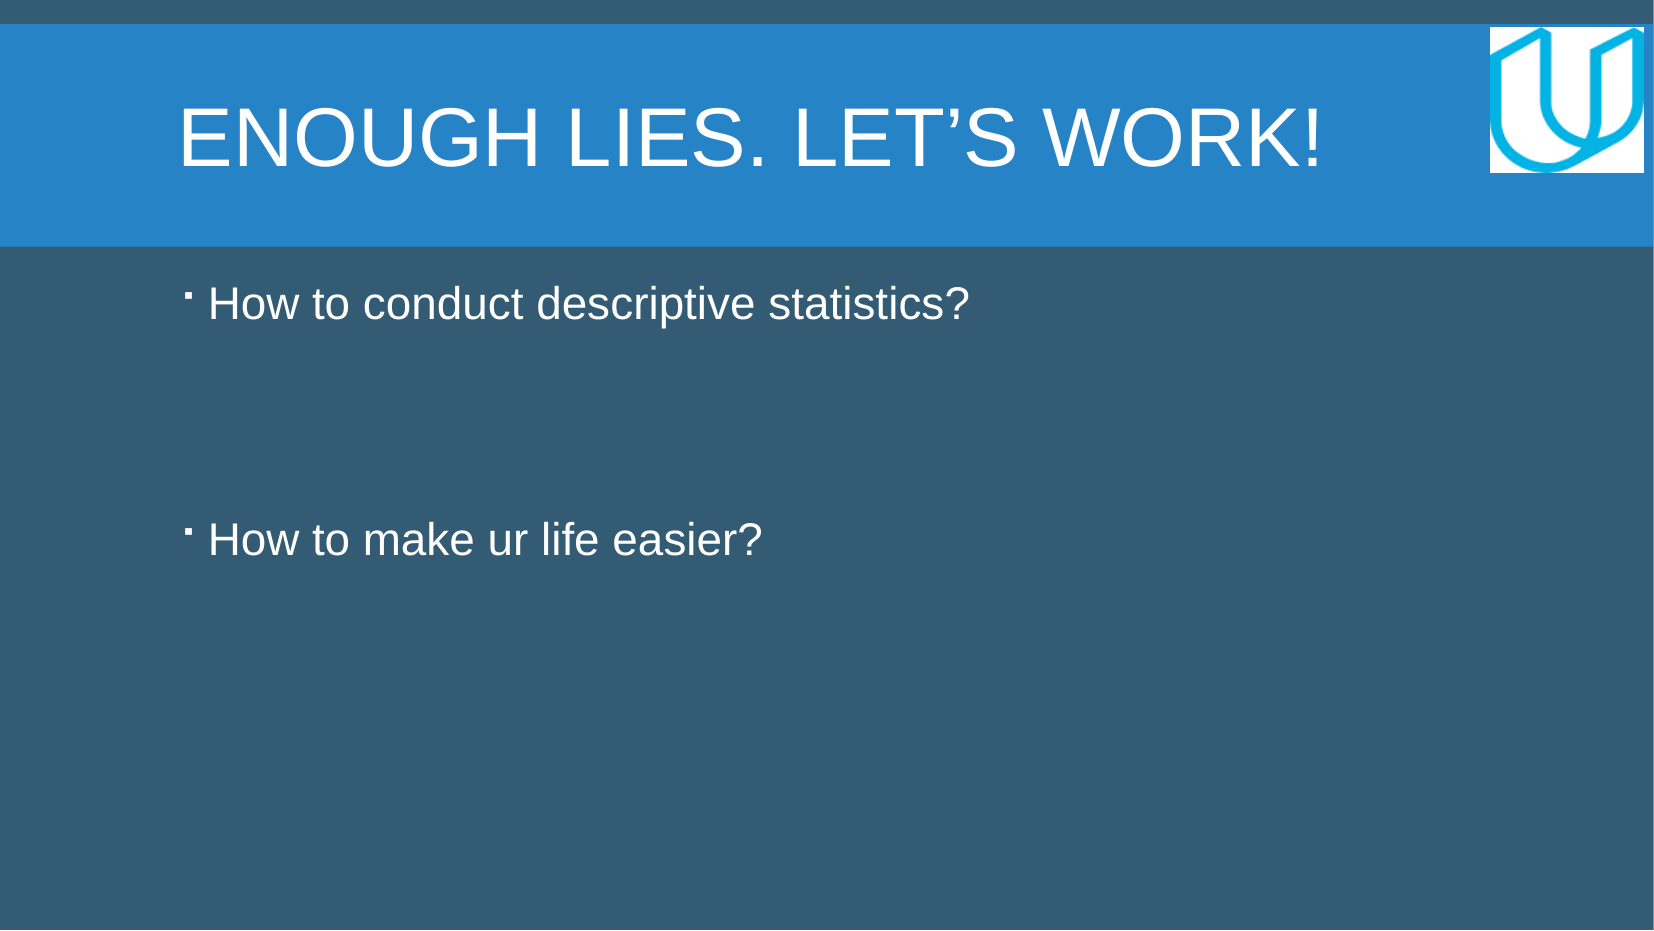

Enough lies. Let’s work!
How to conduct descriptive statistics?

How to make ur life easier?